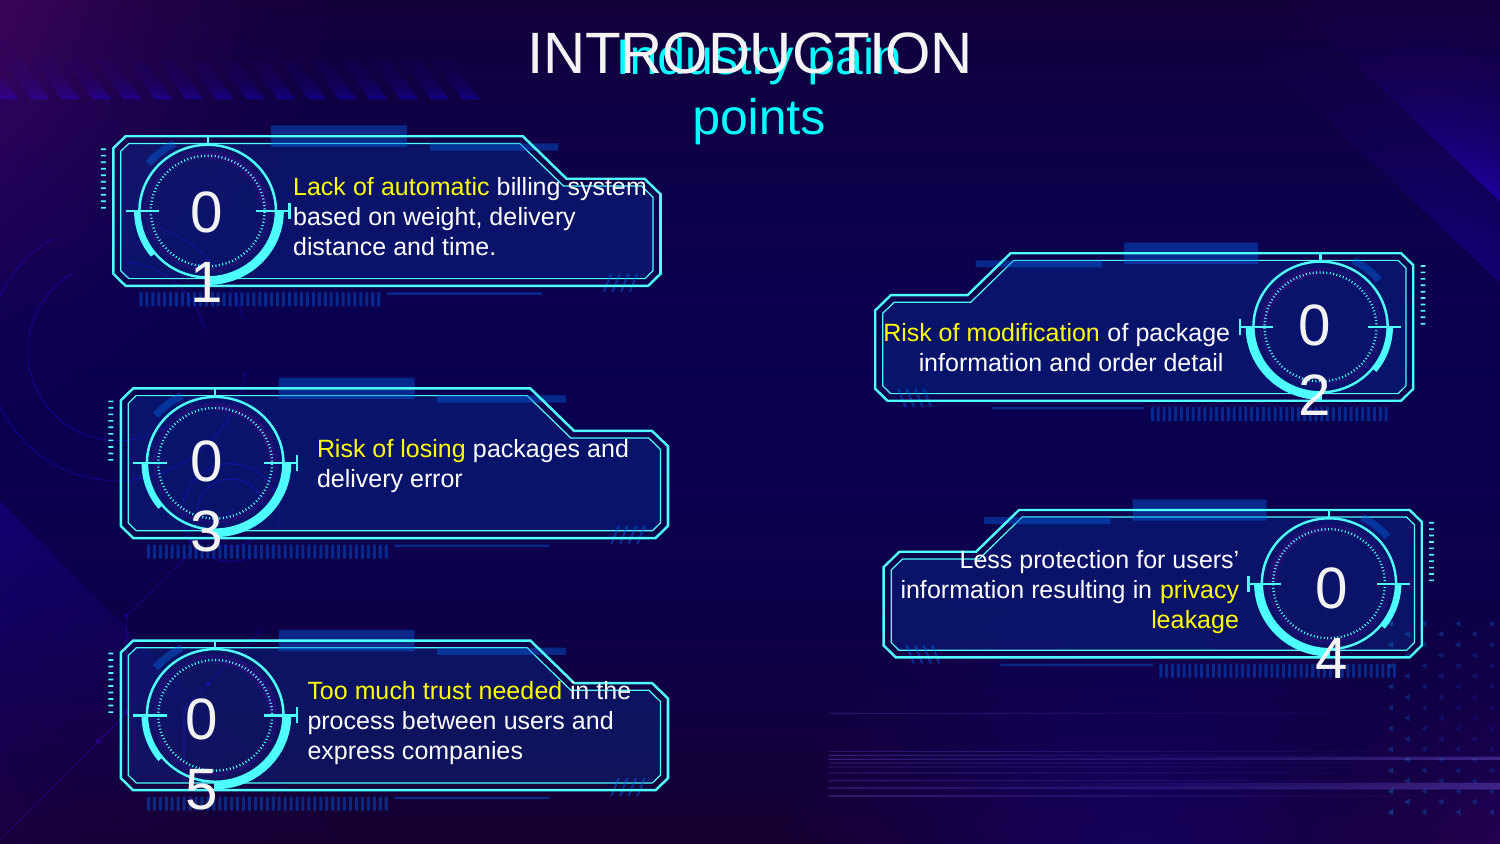

INTRODUCTION
# Industry pain points

01
Lack of automatic billing system based on weight, delivery distance and time.

02
Risk of modification of package information and order detail

03
Risk of losing packages and delivery error

04
Less protection for users’ information resulting in privacy leakage

05
Too much trust needed in the process between users and express companies